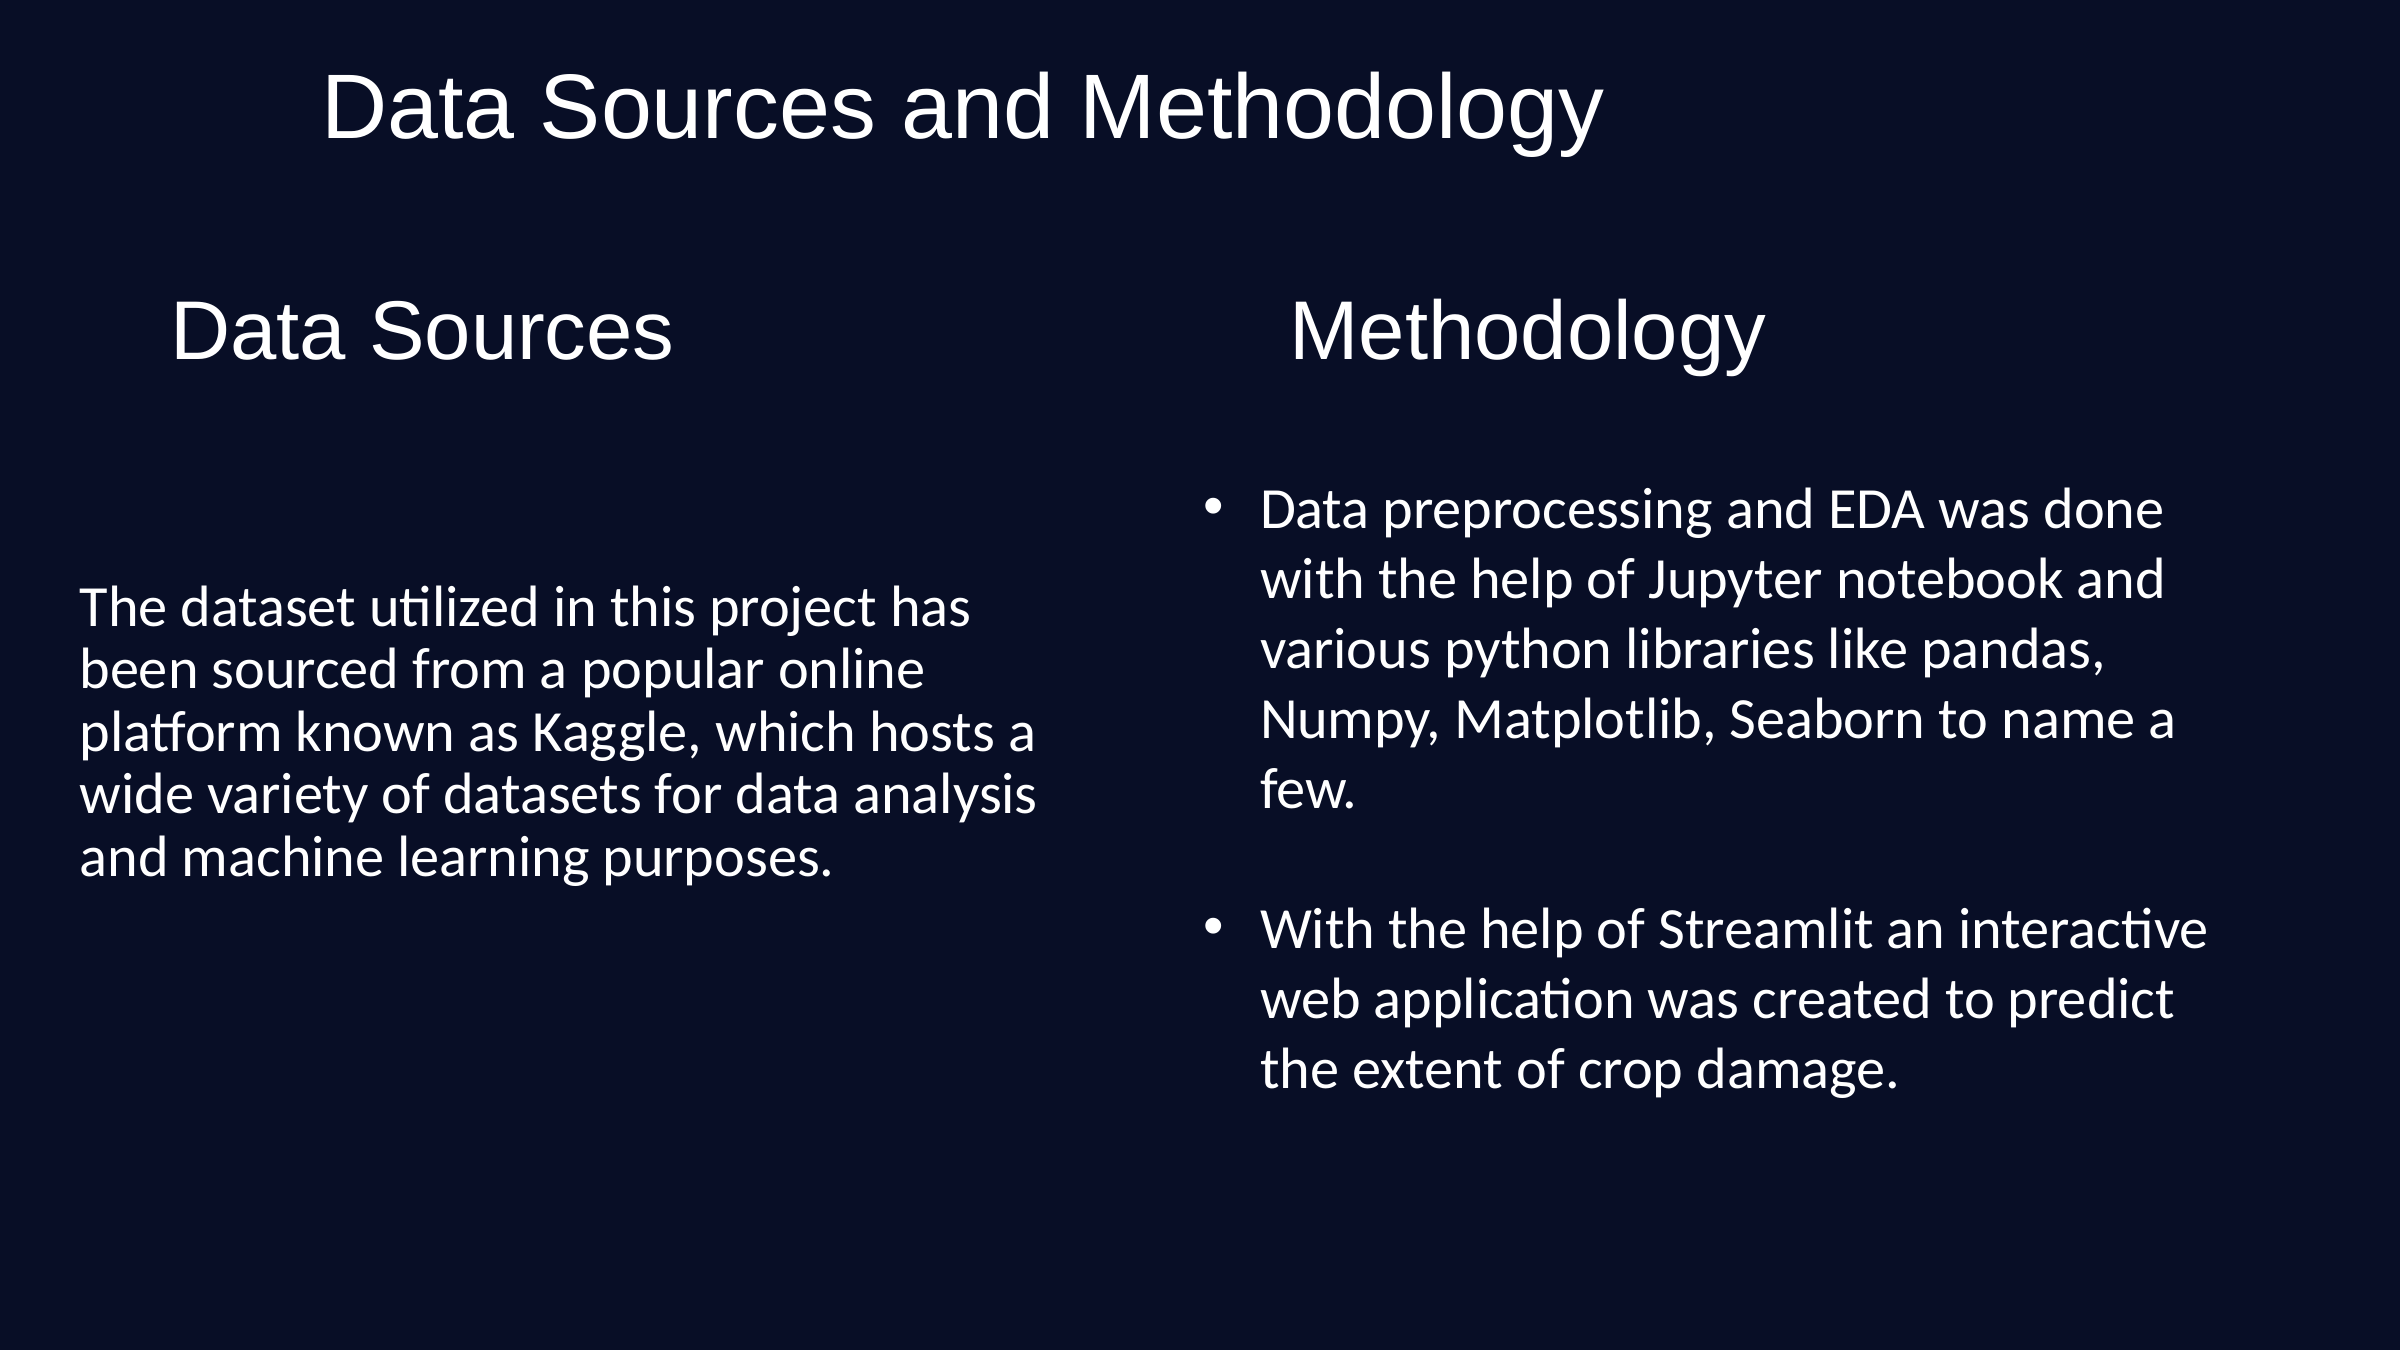

Data Sources and Methodology
Methodology
Data Sources
Data preprocessing and EDA was done with the help of Jupyter notebook and various python libraries like pandas, Numpy, Matplotlib, Seaborn to name a few.

With the help of Streamlit an interactive web application was created to predict the extent of crop damage.

The dataset utilized in this project has been sourced from a popular online platform known as Kaggle, which hosts a wide variety of datasets for data analysis and machine learning purposes.